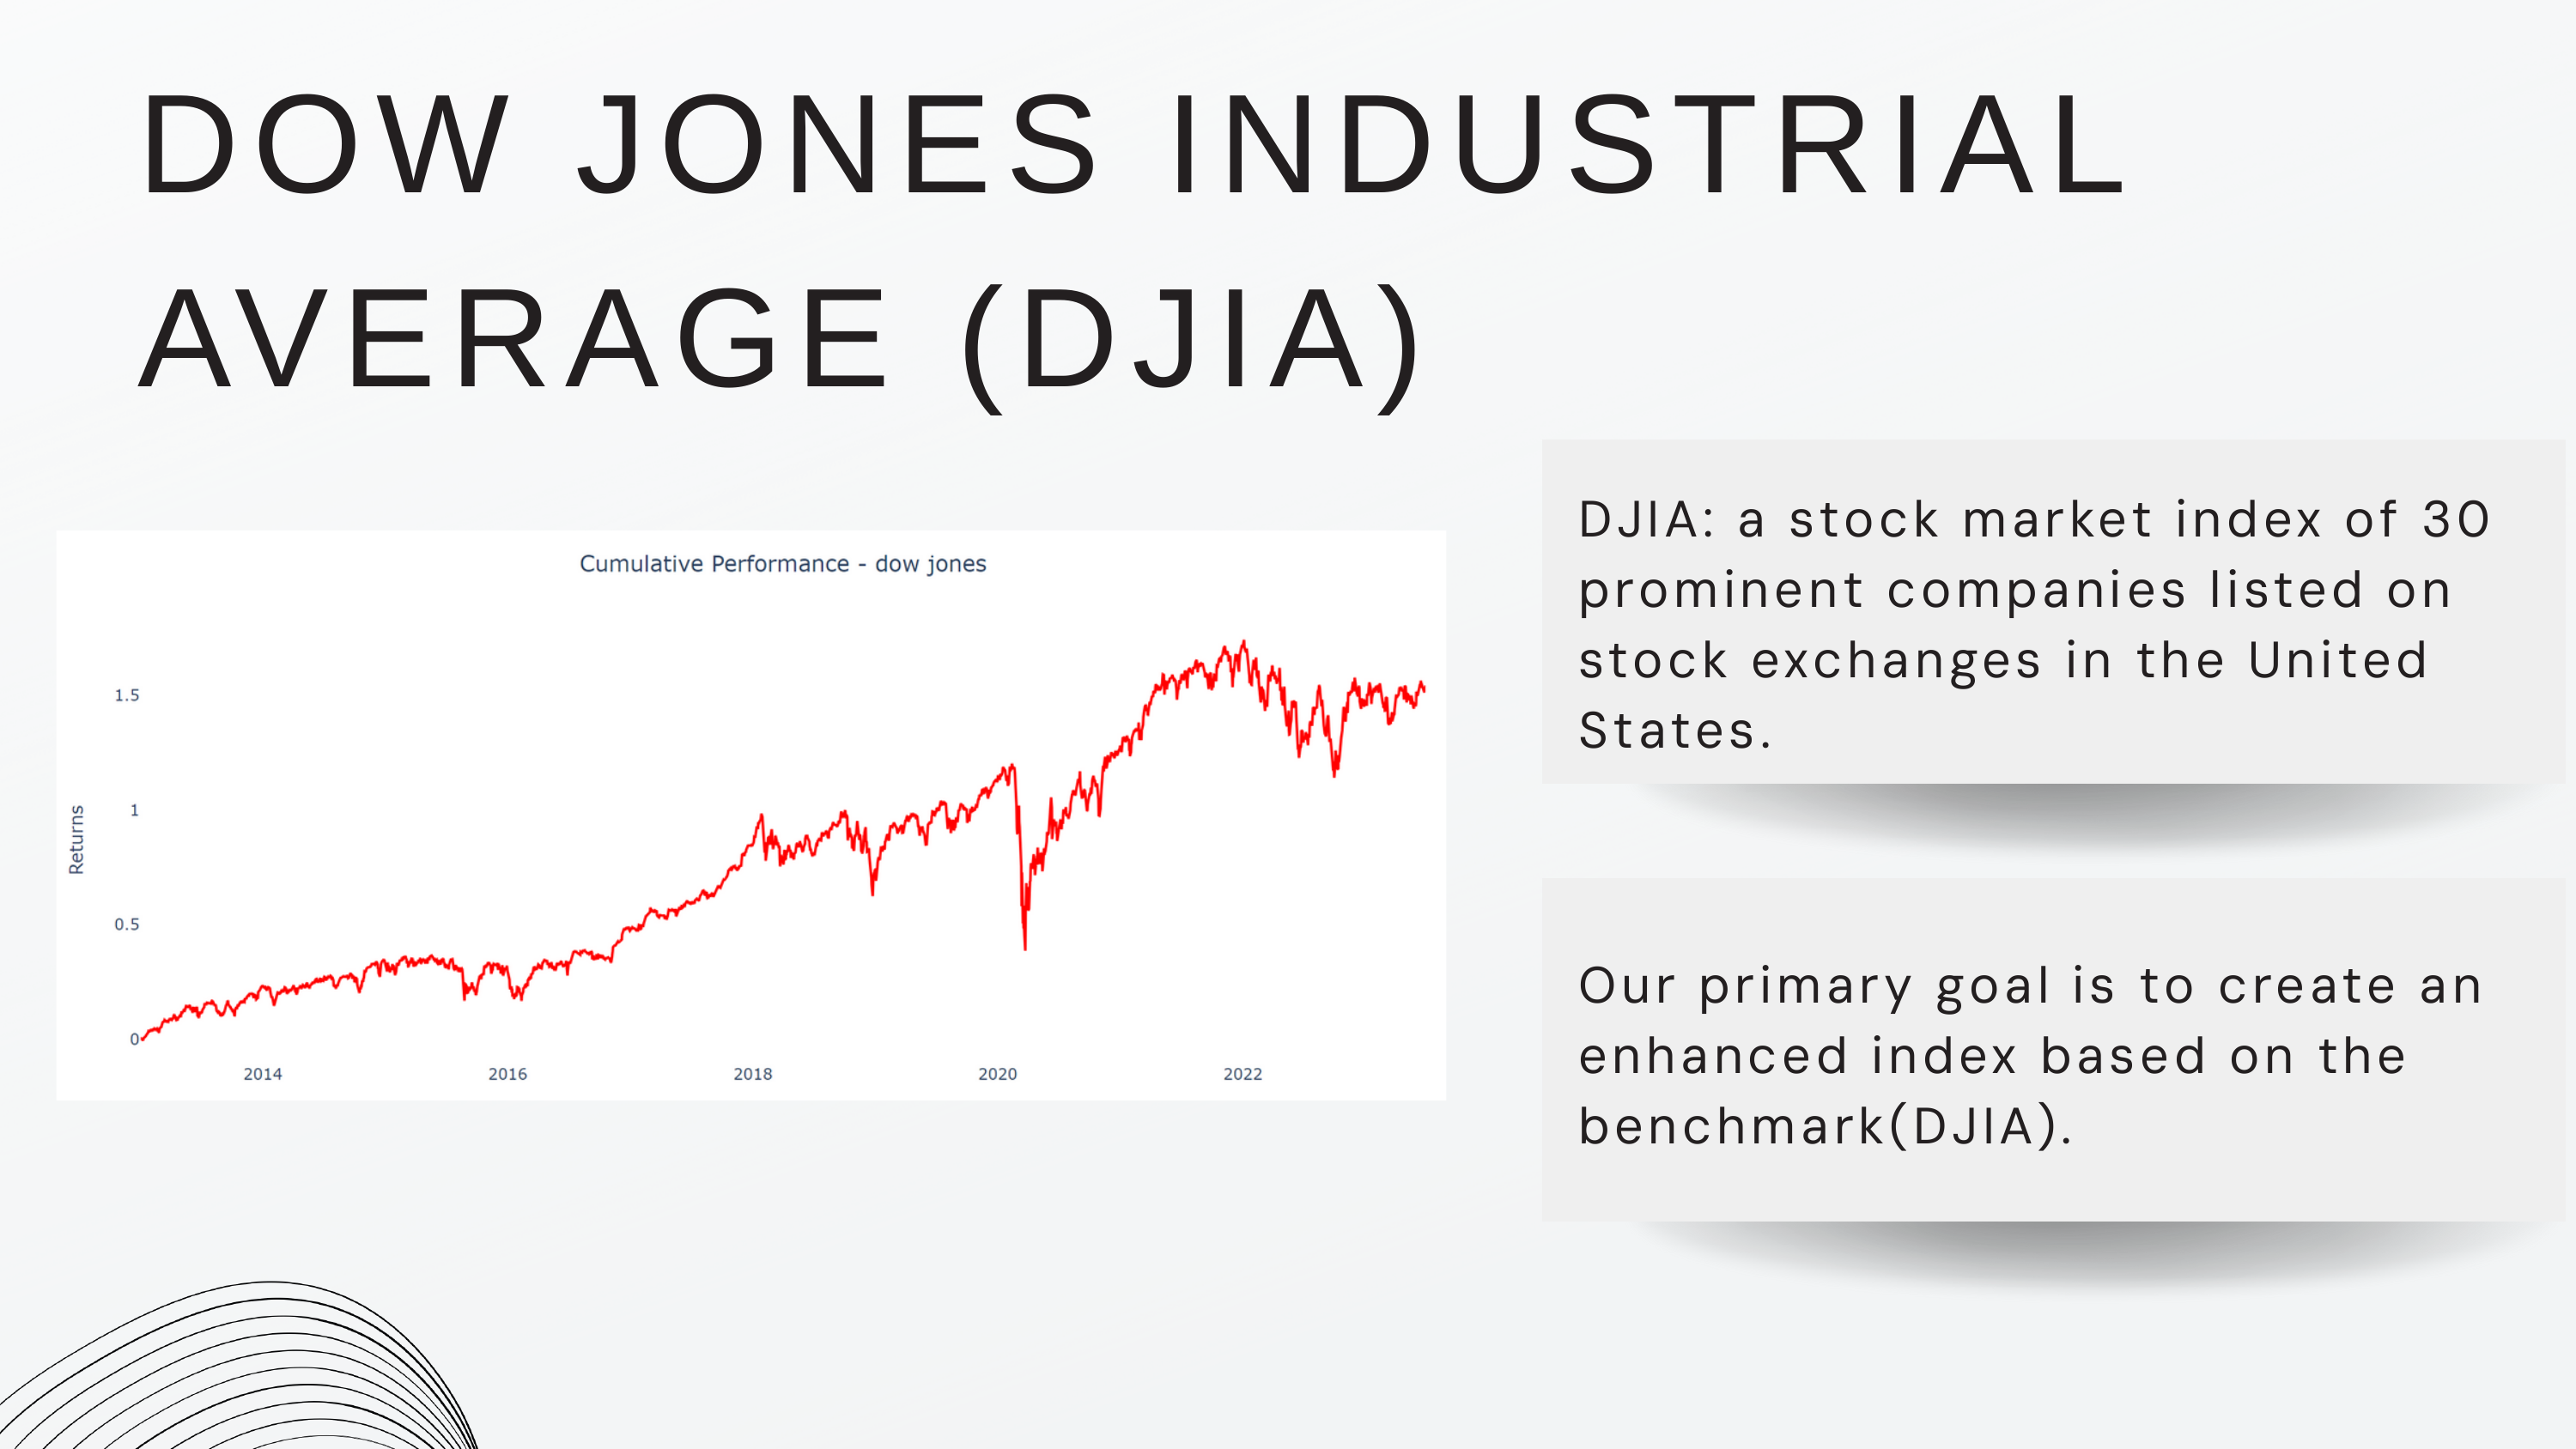

DOW JONES INDUSTRIAL AVERAGE (DJIA)

DJIA: a stock market index of 30 prominent companies listed on stock exchanges in the United States.

Our primary goal is to create an enhanced index based on the benchmark(DJIA).